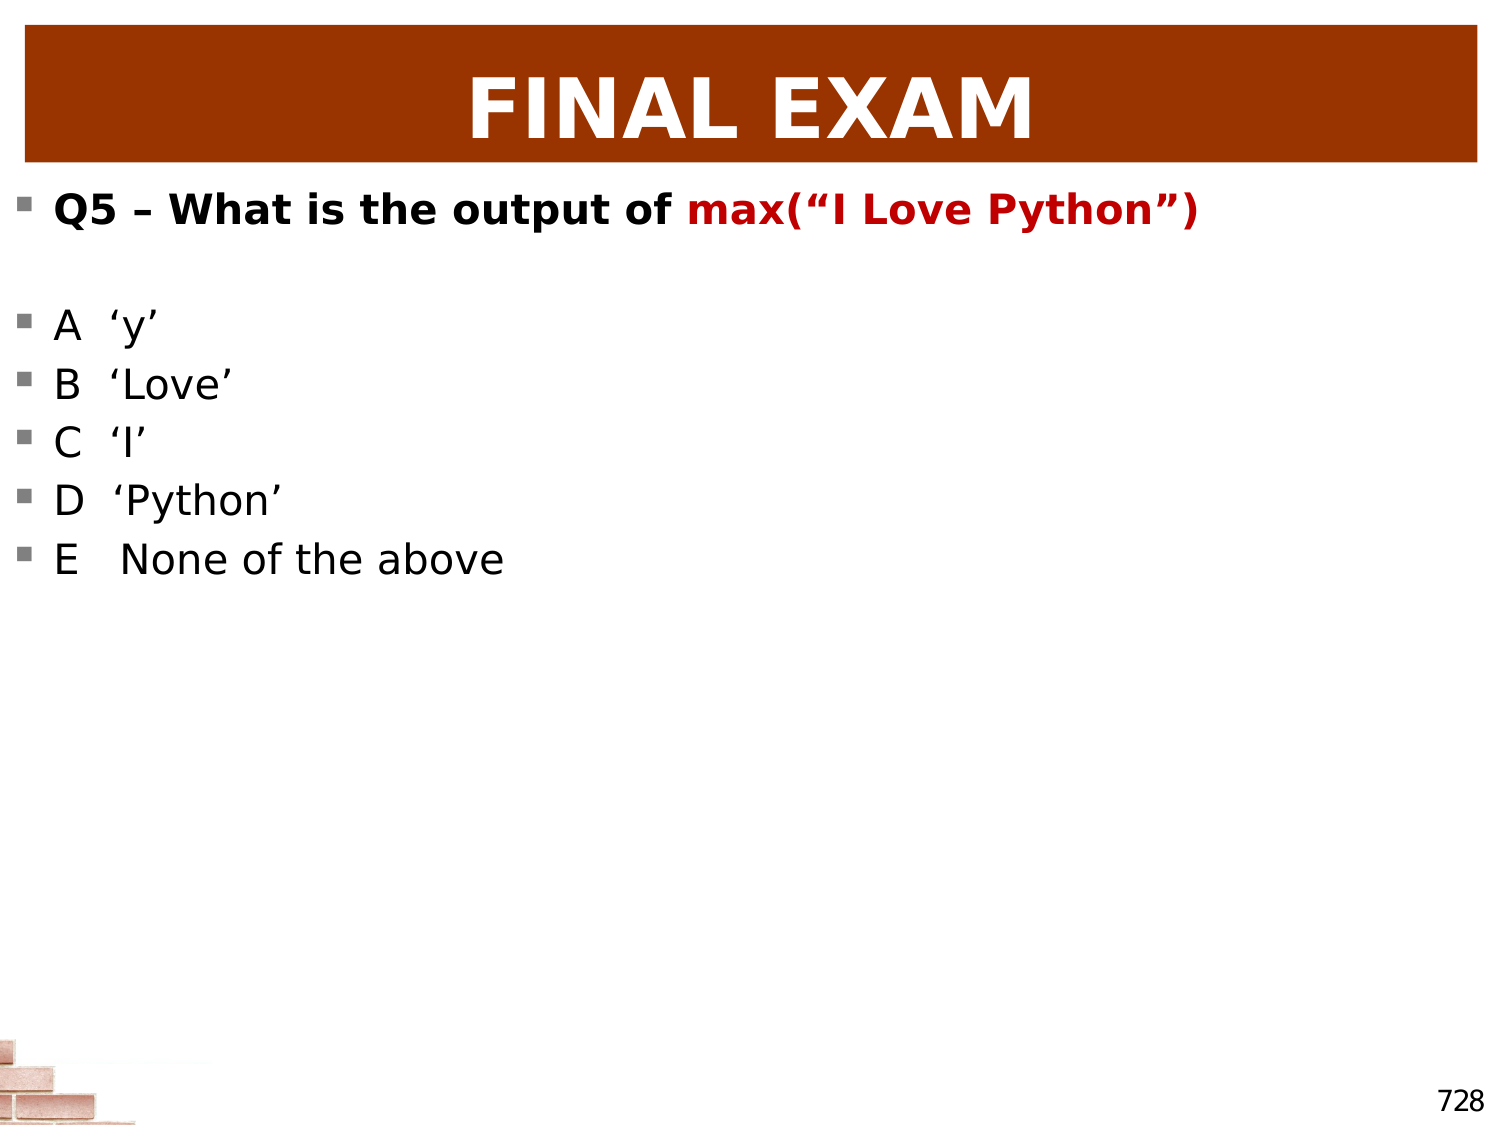

# FINAL EXAM
Q5 – What is the output of max(“I Love Python”)

A  ‘y’
B  ‘Love’
C  ‘I’
D  ‘Python’
E   None of the above

728